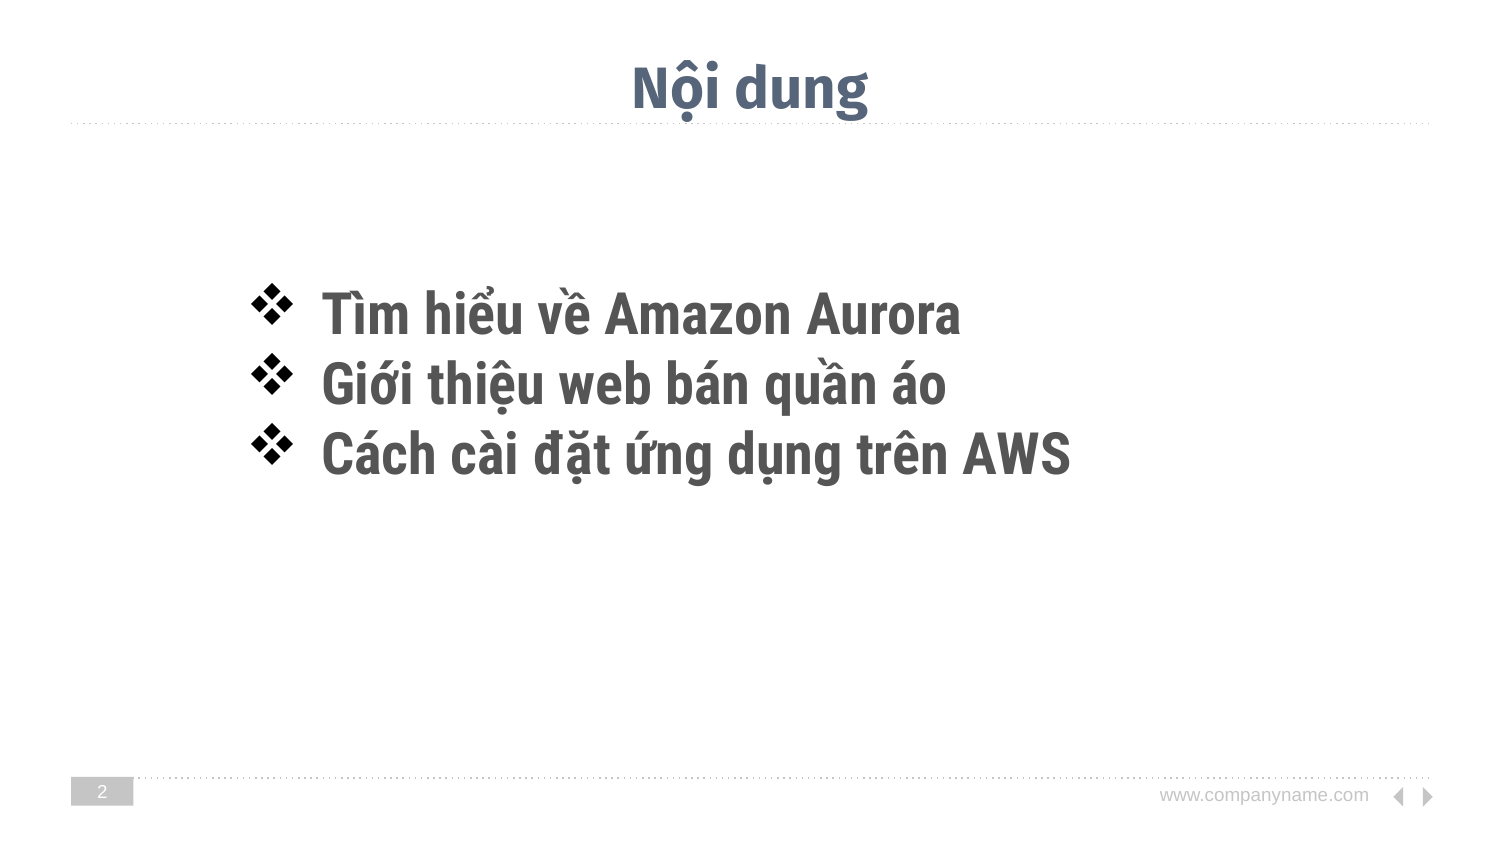

# Nội dung
Tìm hiểu về Amazon Aurora
Giới thiệu web bán quần áo
Cách cài đặt ứng dụng trên AWS

2